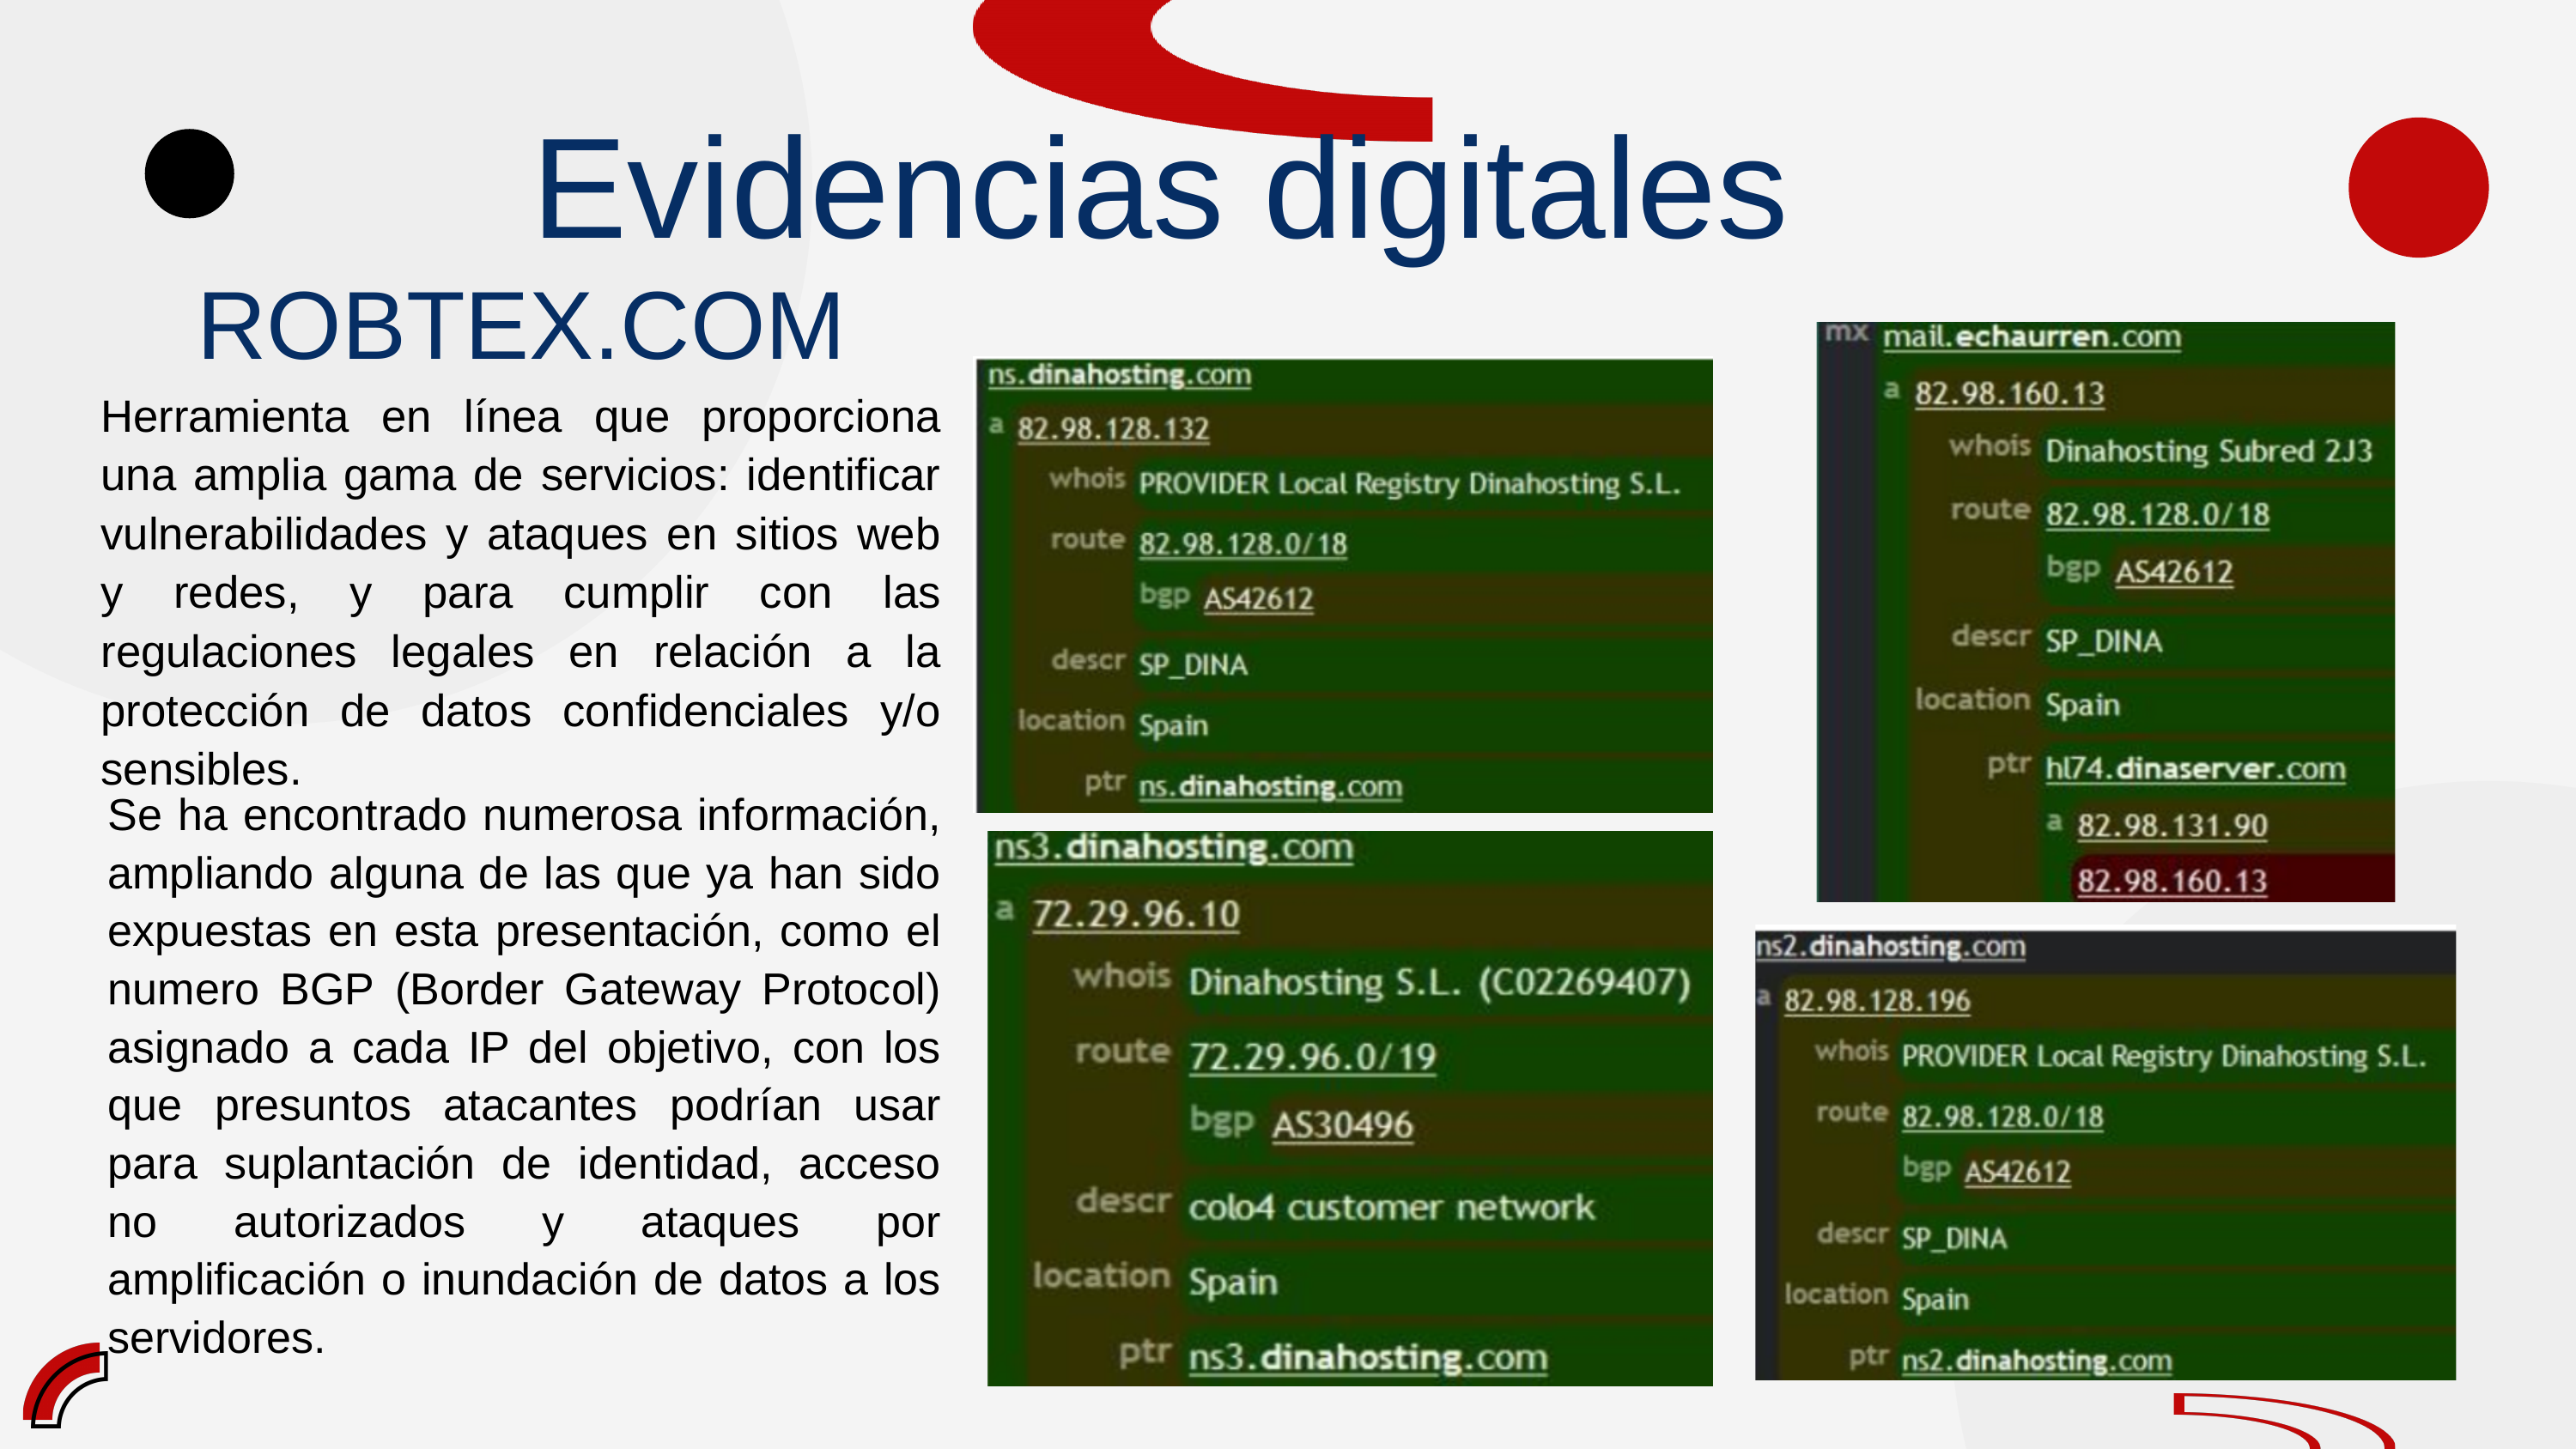

Evidencias digitales

ROBTEX.COM

Herramienta en línea que proporciona una amplia gama de servicios: identificar vulnerabilidades y ataques en sitios web y redes, y para cumplir con las regulaciones legales en relación a la protección de datos confidenciales y/o sensibles.

Se ha encontrado numerosa información, ampliando alguna de las que ya han sido expuestas en esta presentación, como el numero BGP (Border Gateway Protocol) asignado a cada IP del objetivo, con los que presuntos atacantes podrían usar para suplantación de identidad, acceso no autorizados y ataques por amplificación o inundación de datos a los servidores.